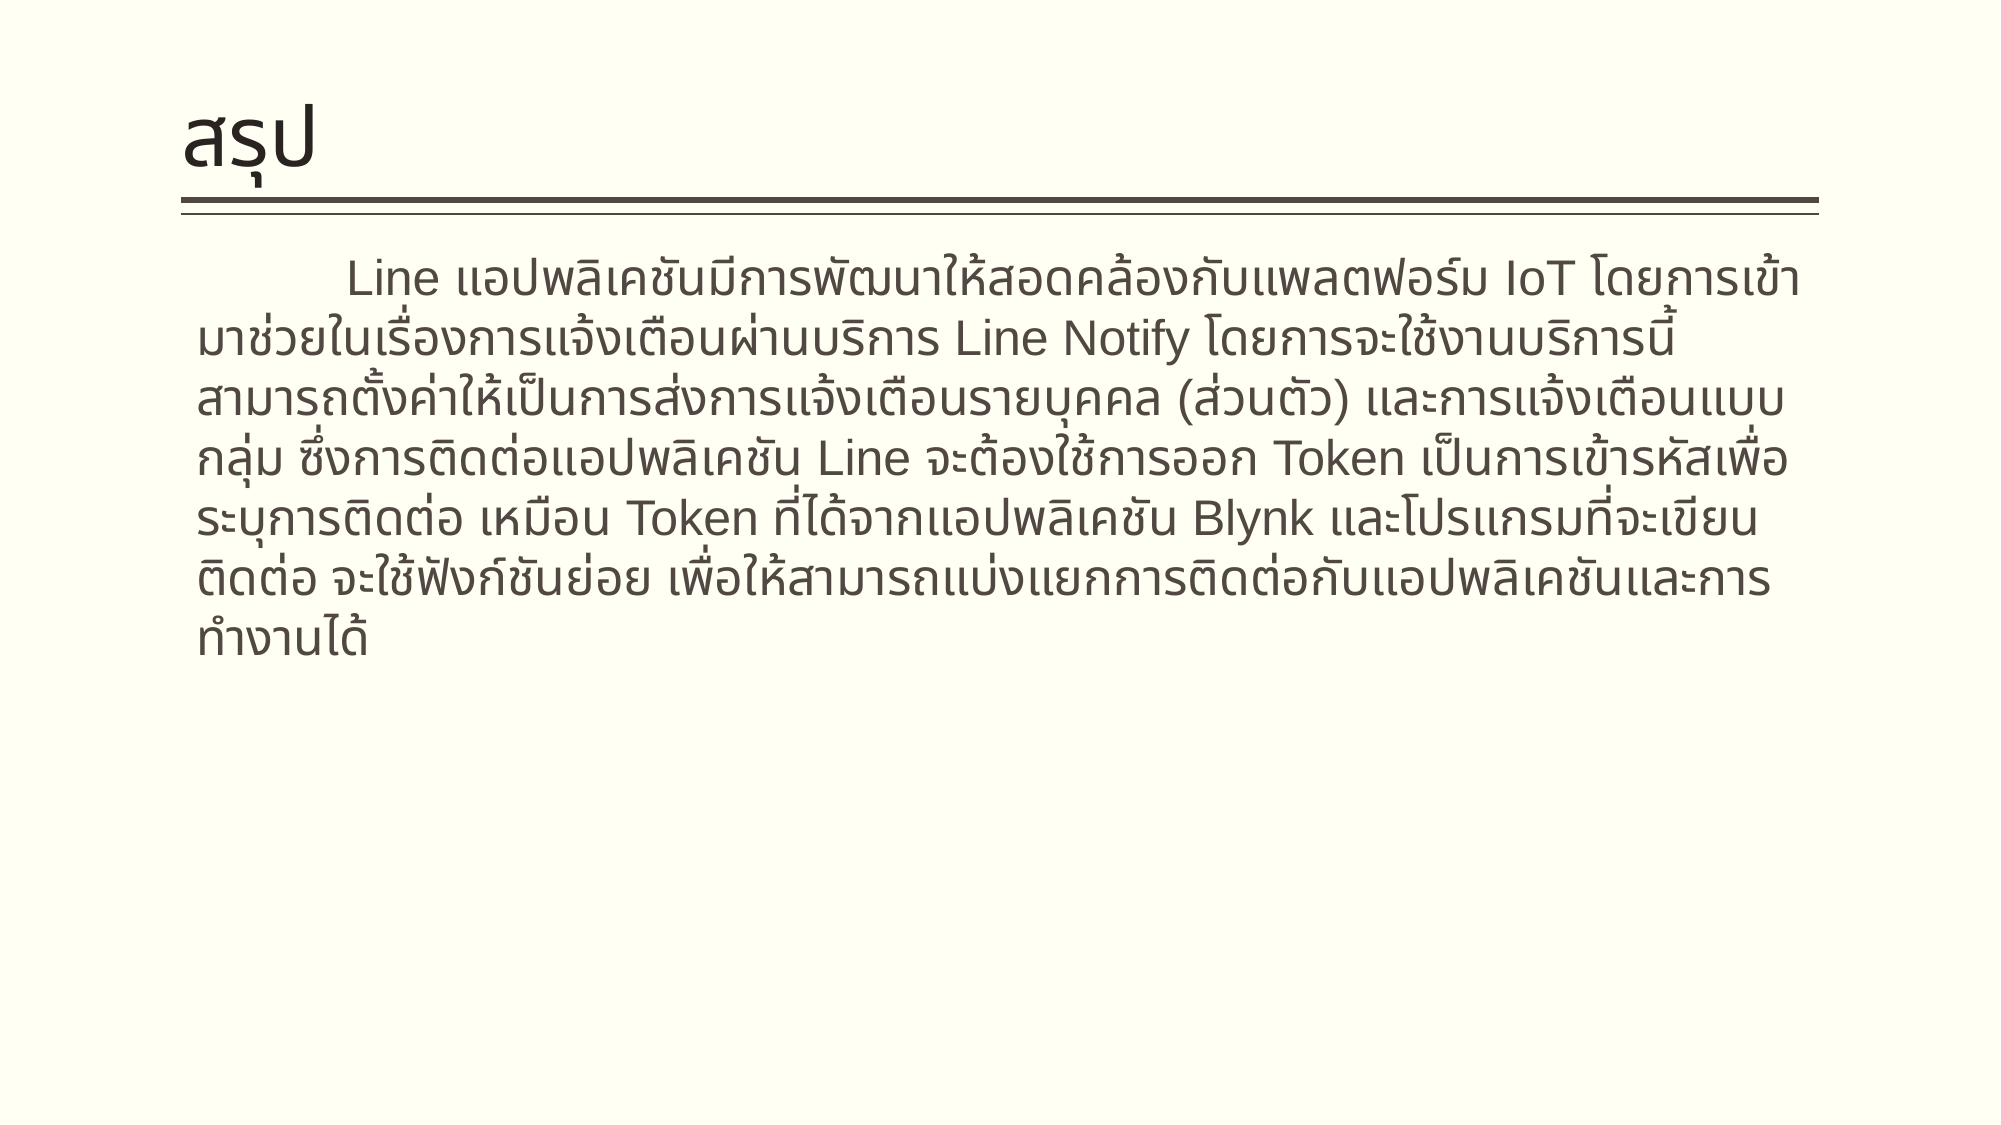

# สรุป
	Line แอปพลิเคชันมีการพัฒนาให้สอดคล้องกับแพลตฟอร์ม IoT โดยการเข้ามาช่วยในเรื่องการแจ้งเตือนผ่านบริการ Line Notify โดยการจะใช้งานบริการนี้ สามารถตั้งค่าให้เป็นการส่งการแจ้งเตือนรายบุคคล (ส่วนตัว) และการแจ้งเตือนแบบกลุ่ม ซึ่งการติดต่อแอปพลิเคชัน Line จะต้องใช้การออก Token เป็นการเข้ารหัสเพื่อระบุการติดต่อ เหมือน Token ที่ได้จากแอปพลิเคชัน Blynk และโปรแกรมที่จะเขียนติดต่อ จะใช้ฟังก์ชันย่อย เพื่อให้สามารถแบ่งแยกการติดต่อกับแอปพลิเคชันและการทำงานได้